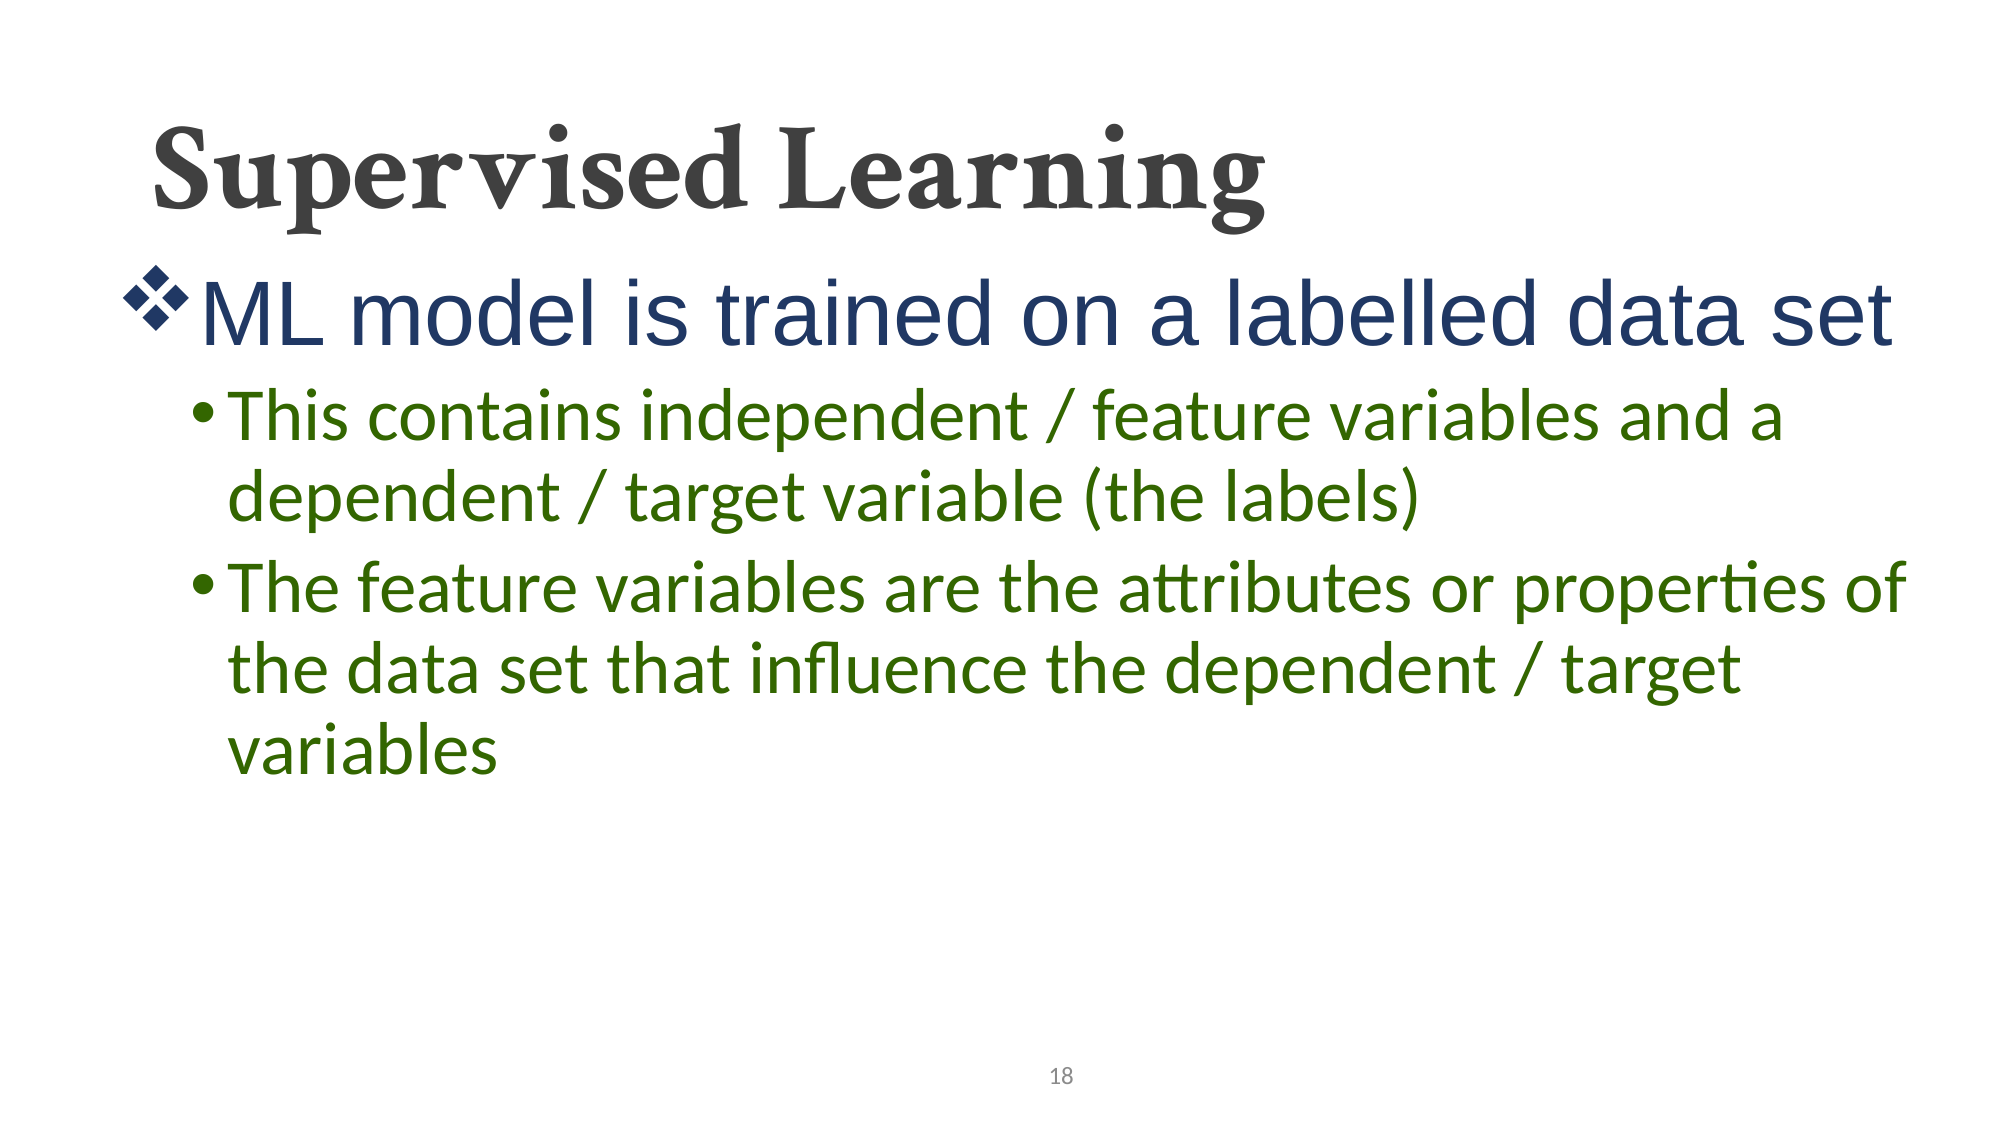

# Supervised Learning
ML model is trained on a labelled data set
This contains independent / feature variables and a dependent / target variable (the labels)
The feature variables are the attributes or properties of the data set that influence the dependent / target variables

18